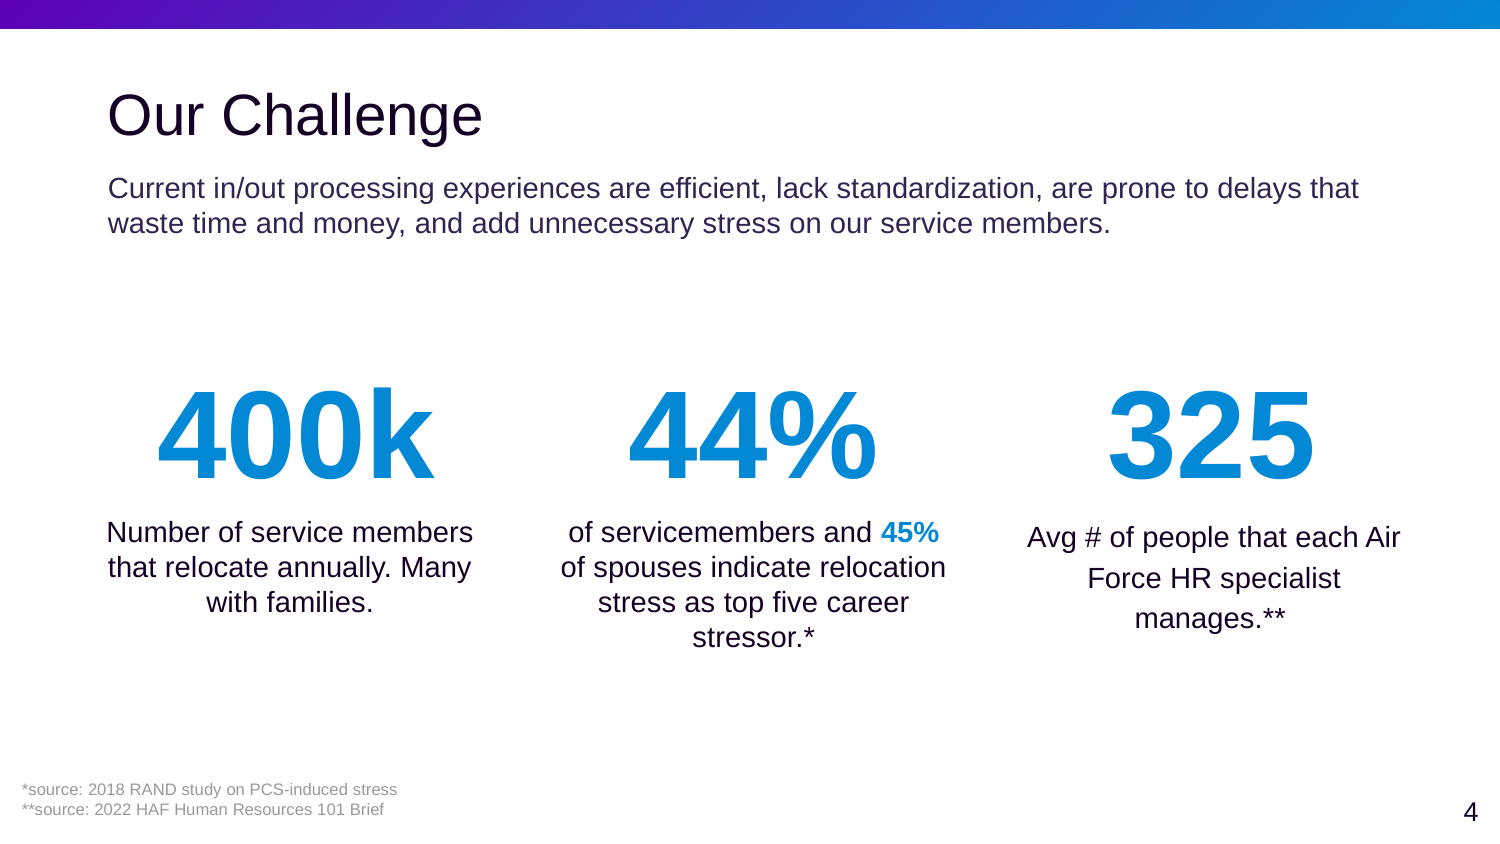

# Our Challenge
Current in/out processing experiences are efficient, lack standardization, are prone to delays that waste time and money, and add unnecessary stress on our service members.
400k
44%
325
of servicemembers and 45% of spouses indicate relocation stress as top five career stressor.*
Avg # of people that each Air Force HR specialist manages.**
Number of service members that relocate annually. Many with families.
*source: 2018 RAND study on PCS-induced stress
**source: 2022 HAF Human Resources 101 Brief
4